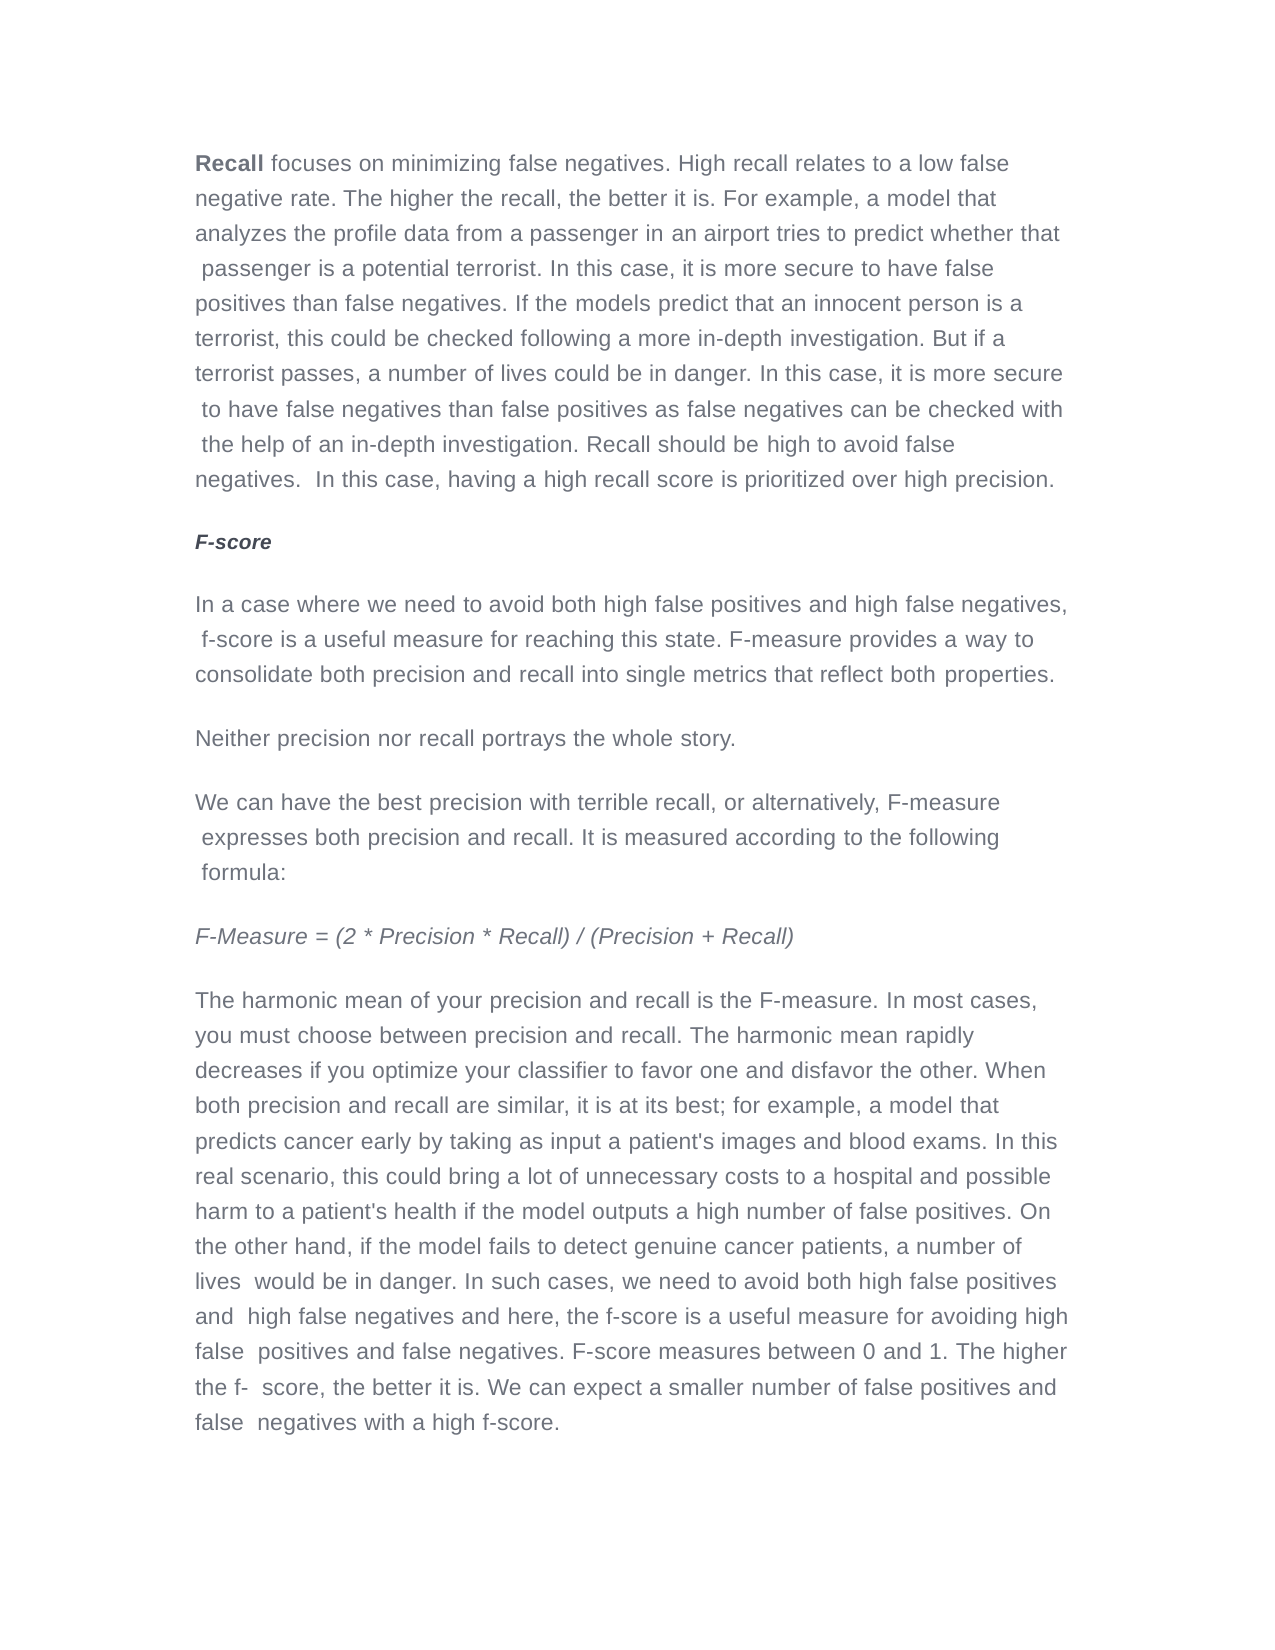

Recall focuses on minimizing false negatives. High recall relates to a low false  negative rate. The higher the recall, the better it is. For example, a model that  analyzes the profile data from a passenger in an airport tries to predict whether that  passenger is a potential terrorist. In this case, it is more secure to have false  positives than false negatives. If the models predict that an innocent person is a  terrorist, this could be checked following a more in-depth investigation. But if a  terrorist passes, a number of lives could be in danger. In this case, it is more secure  to have false negatives than false positives as false negatives can be checked with  the help of an in-depth investigation. Recall should be high to avoid false negatives.  In this case, having a high recall score is prioritized over high precision.

F-score

In a case where we need to avoid both high false positives and high false negatives,  f-score is a useful measure for reaching this state. F-measure provides a way to  consolidate both precision and recall into single metrics that reflect both properties.

Neither precision nor recall portrays the whole story.

We can have the best precision with terrible recall, or alternatively, F-measure  expresses both precision and recall. It is measured according to the following  formula:

F-Measure = (2 * Precision * Recall) / (Precision + Recall)

The harmonic mean of your precision and recall is the F-measure. In most cases,  you must choose between precision and recall. The harmonic mean rapidly  decreases if you optimize your classifier to favor one and disfavor the other. When  both precision and recall are similar, it is at its best; for example, a model that  predicts cancer early by taking as input a patient's images and blood exams. In this  real scenario, this could bring a lot of unnecessary costs to a hospital and possible  harm to a patient's health if the model outputs a high number of false positives. On  the other hand, if the model fails to detect genuine cancer patients, a number of lives  would be in danger. In such cases, we need to avoid both high false positives and  high false negatives and here, the f-score is a useful measure for avoiding high false  positives and false negatives. F-score measures between 0 and 1. The higher the f-  score, the better it is. We can expect a smaller number of false positives and false  negatives with a high f-score.